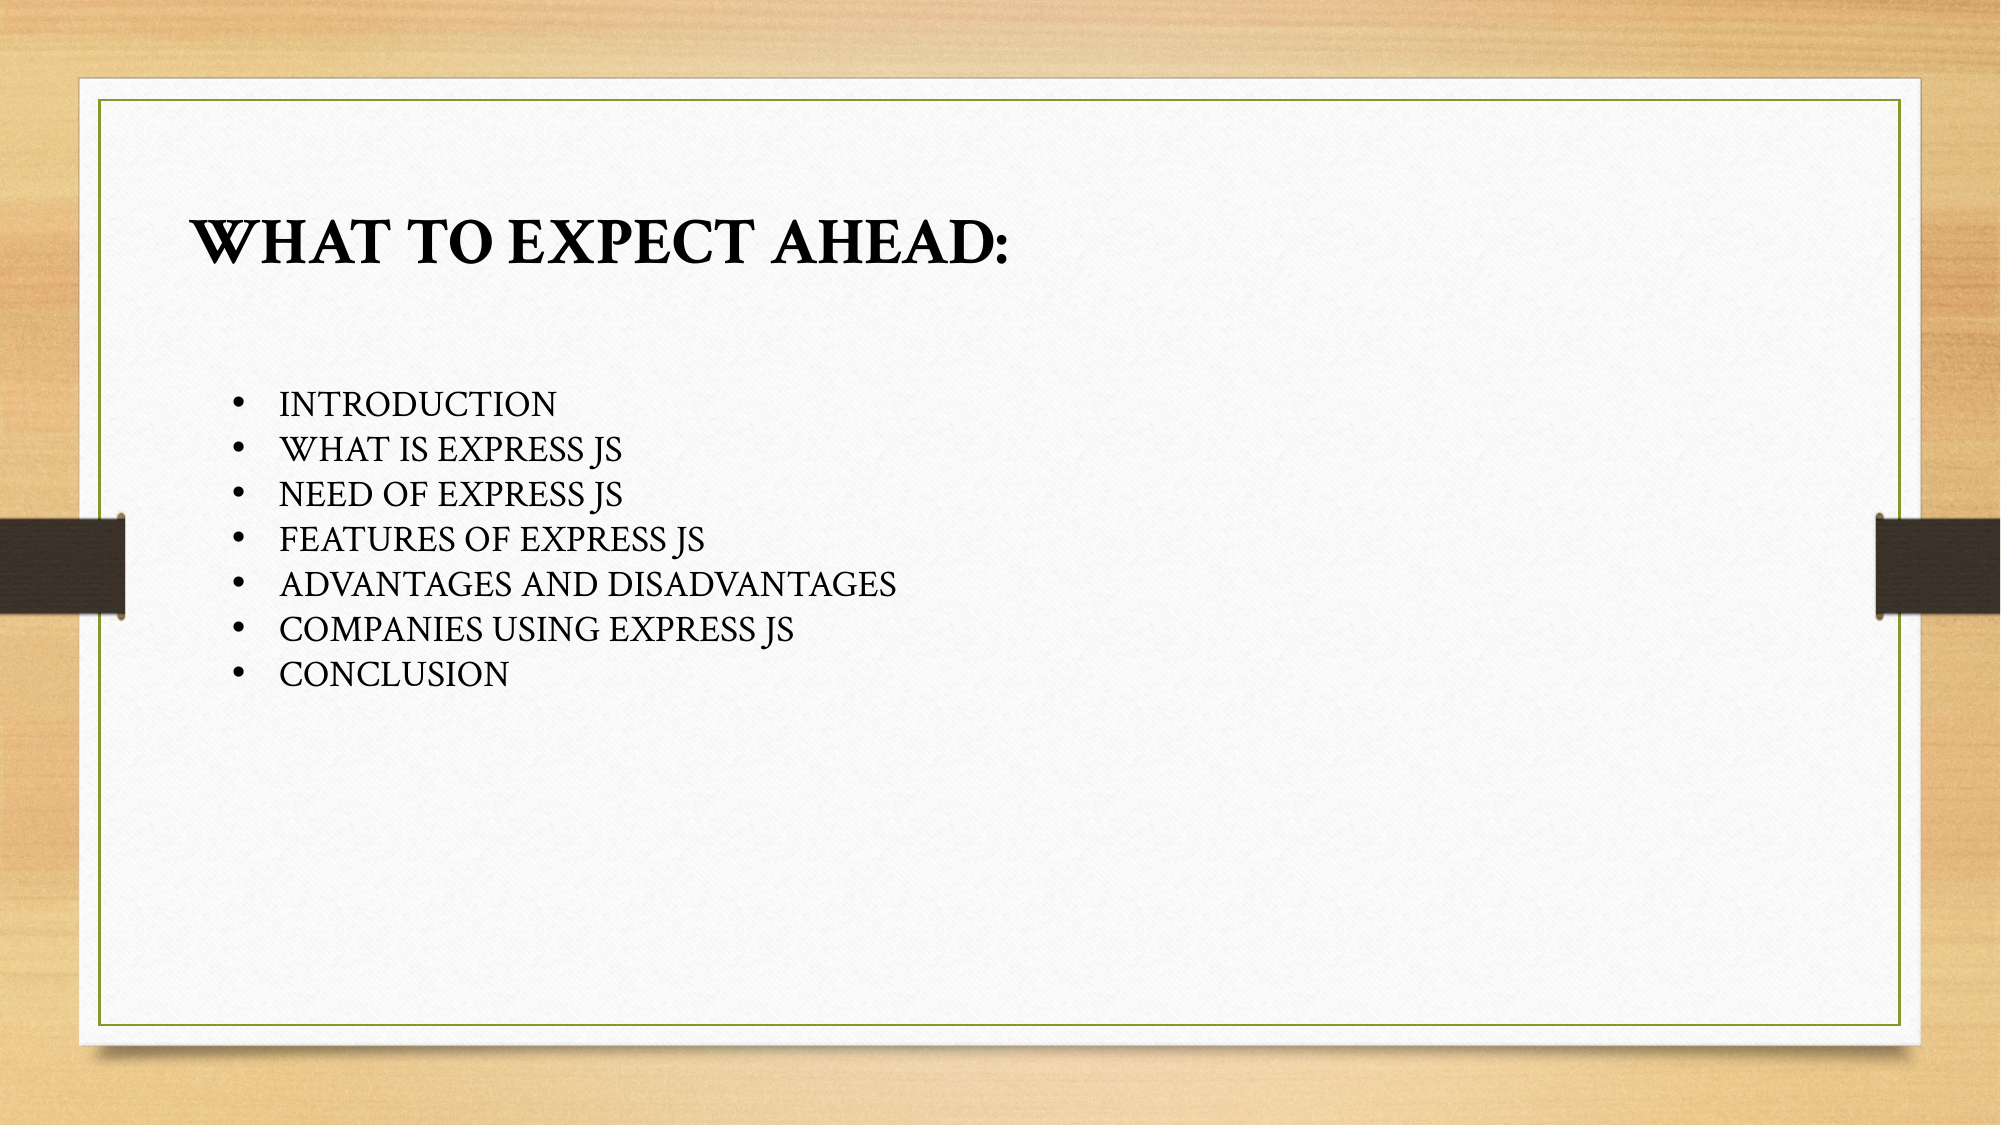

WHAT TO EXPECT AHEAD:
INTRODUCTION
WHAT IS EXPRESS JS
NEED OF EXPRESS JS
FEATURES OF EXPRESS JS
ADVANTAGES AND DISADVANTAGES
COMPANIES USING EXPRESS JS
CONCLUSION